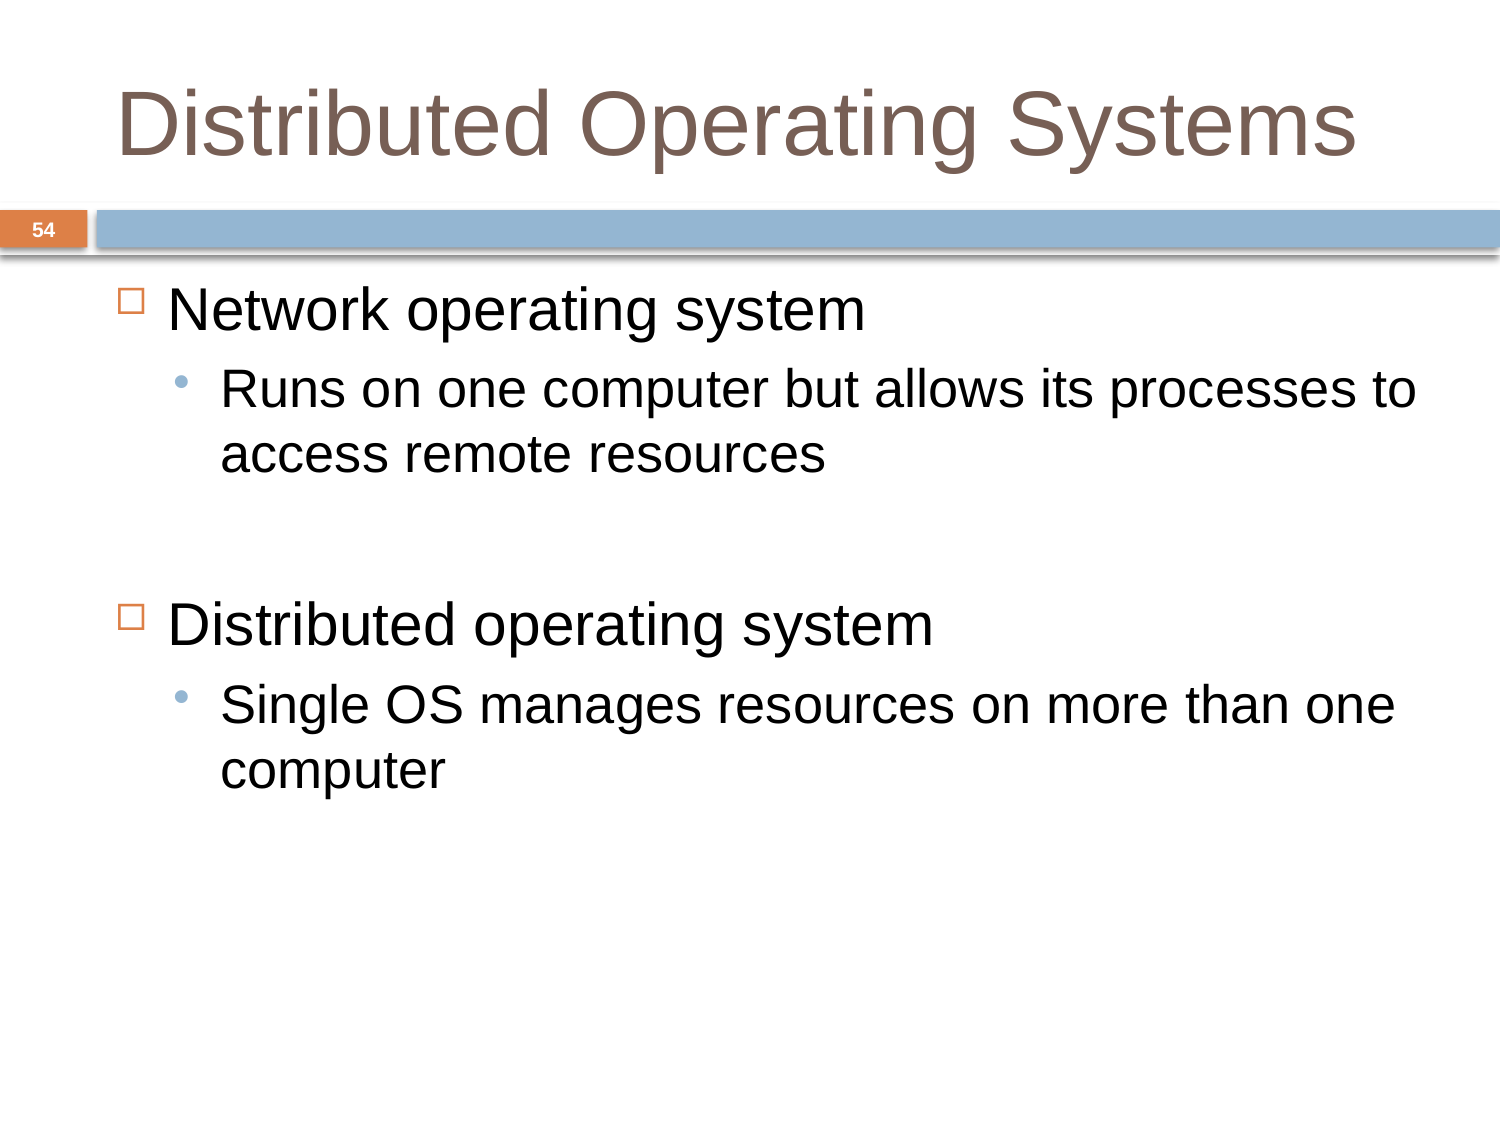

# Distributed Operating Systems
54
Network operating system
Runs on one computer but allows its processes to access remote resources

Distributed operating system
Single OS manages resources on more than one computer